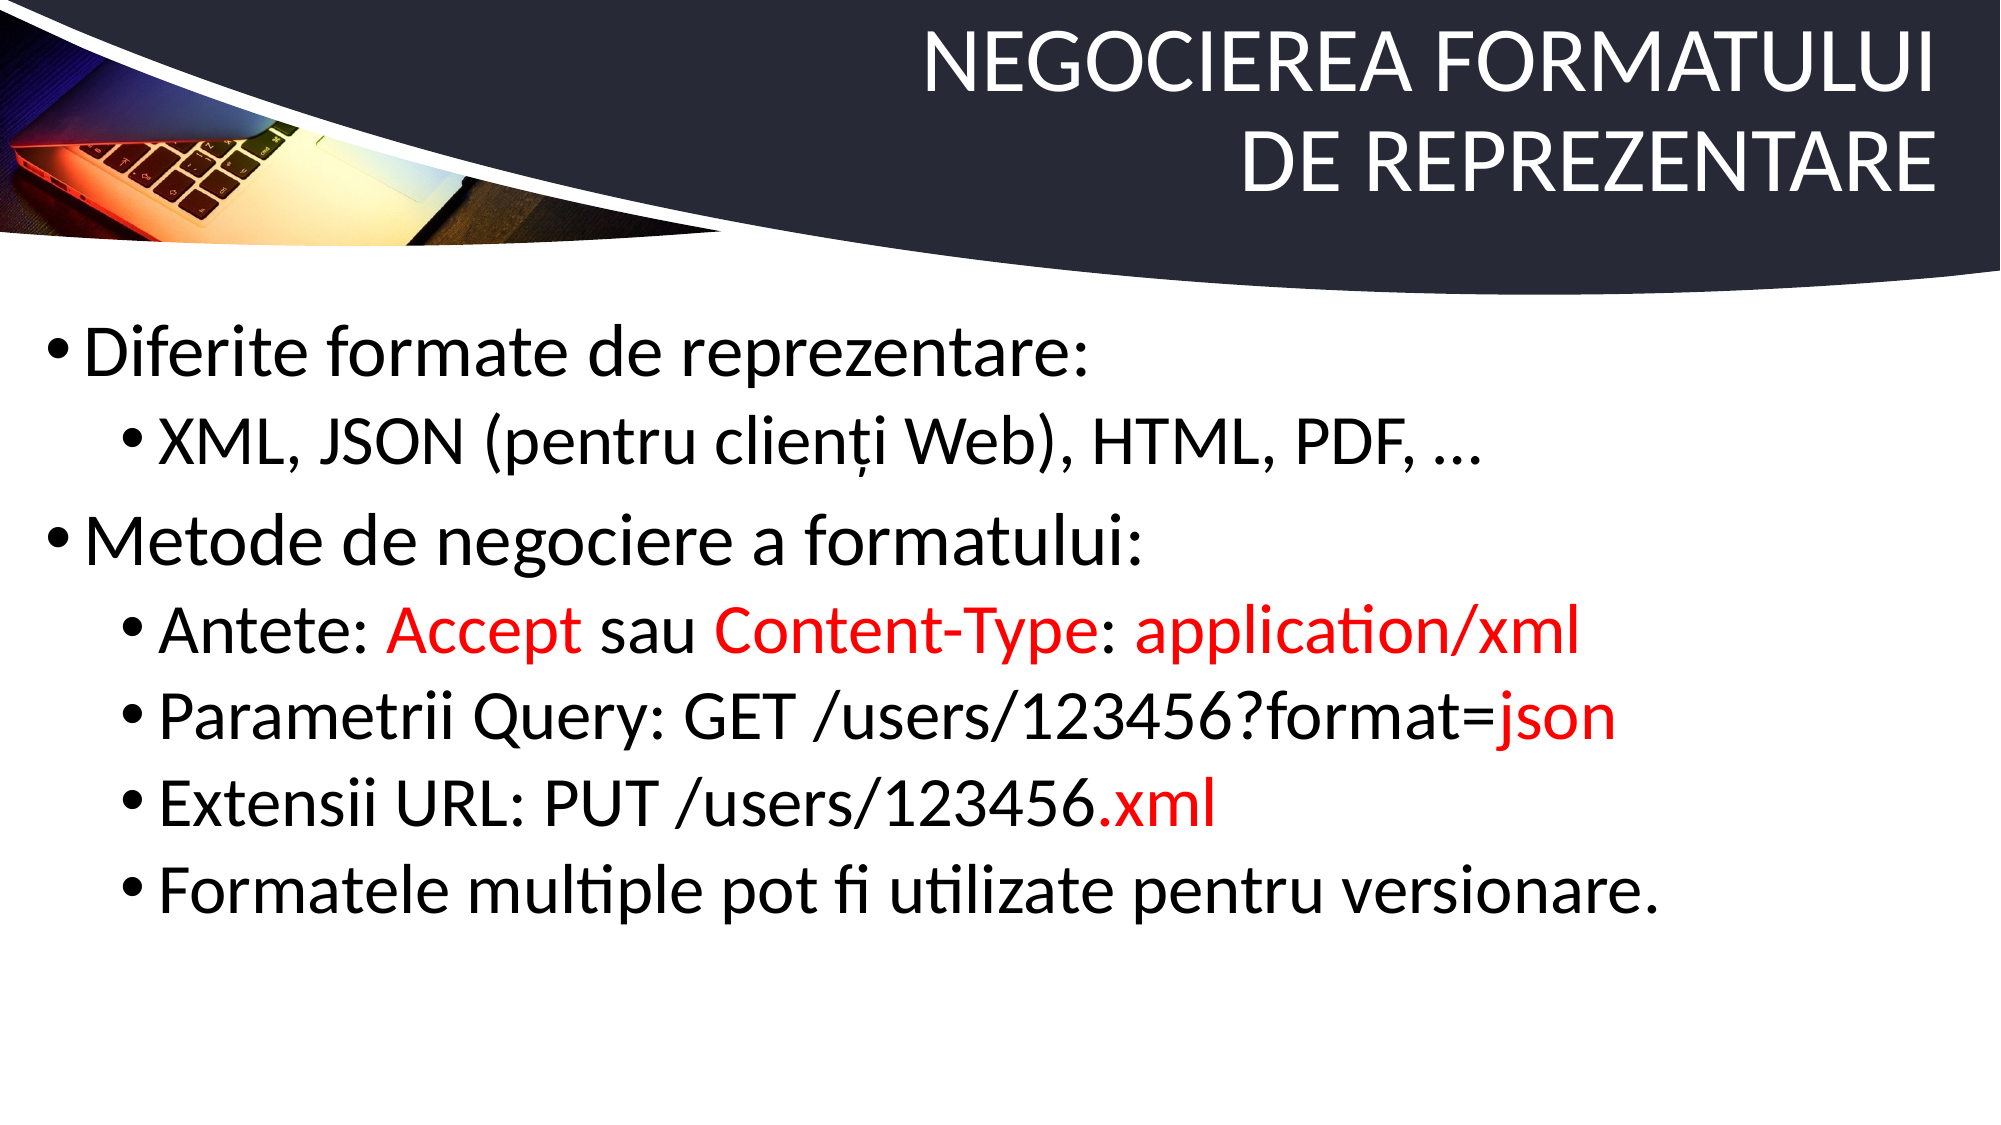

# Negocierea formatului de reprezentare
Diferite formate de reprezentare:
XML, JSON (pentru clienți Web), HTML, PDF, …
Metode de negociere a formatului:
Antete: Accept sau Content-Type: application/xml
Parametrii Query: GET /users/123456?format=json
Extensii URL: PUT /users/123456.xml
Formatele multiple pot fi utilizate pentru versionare.